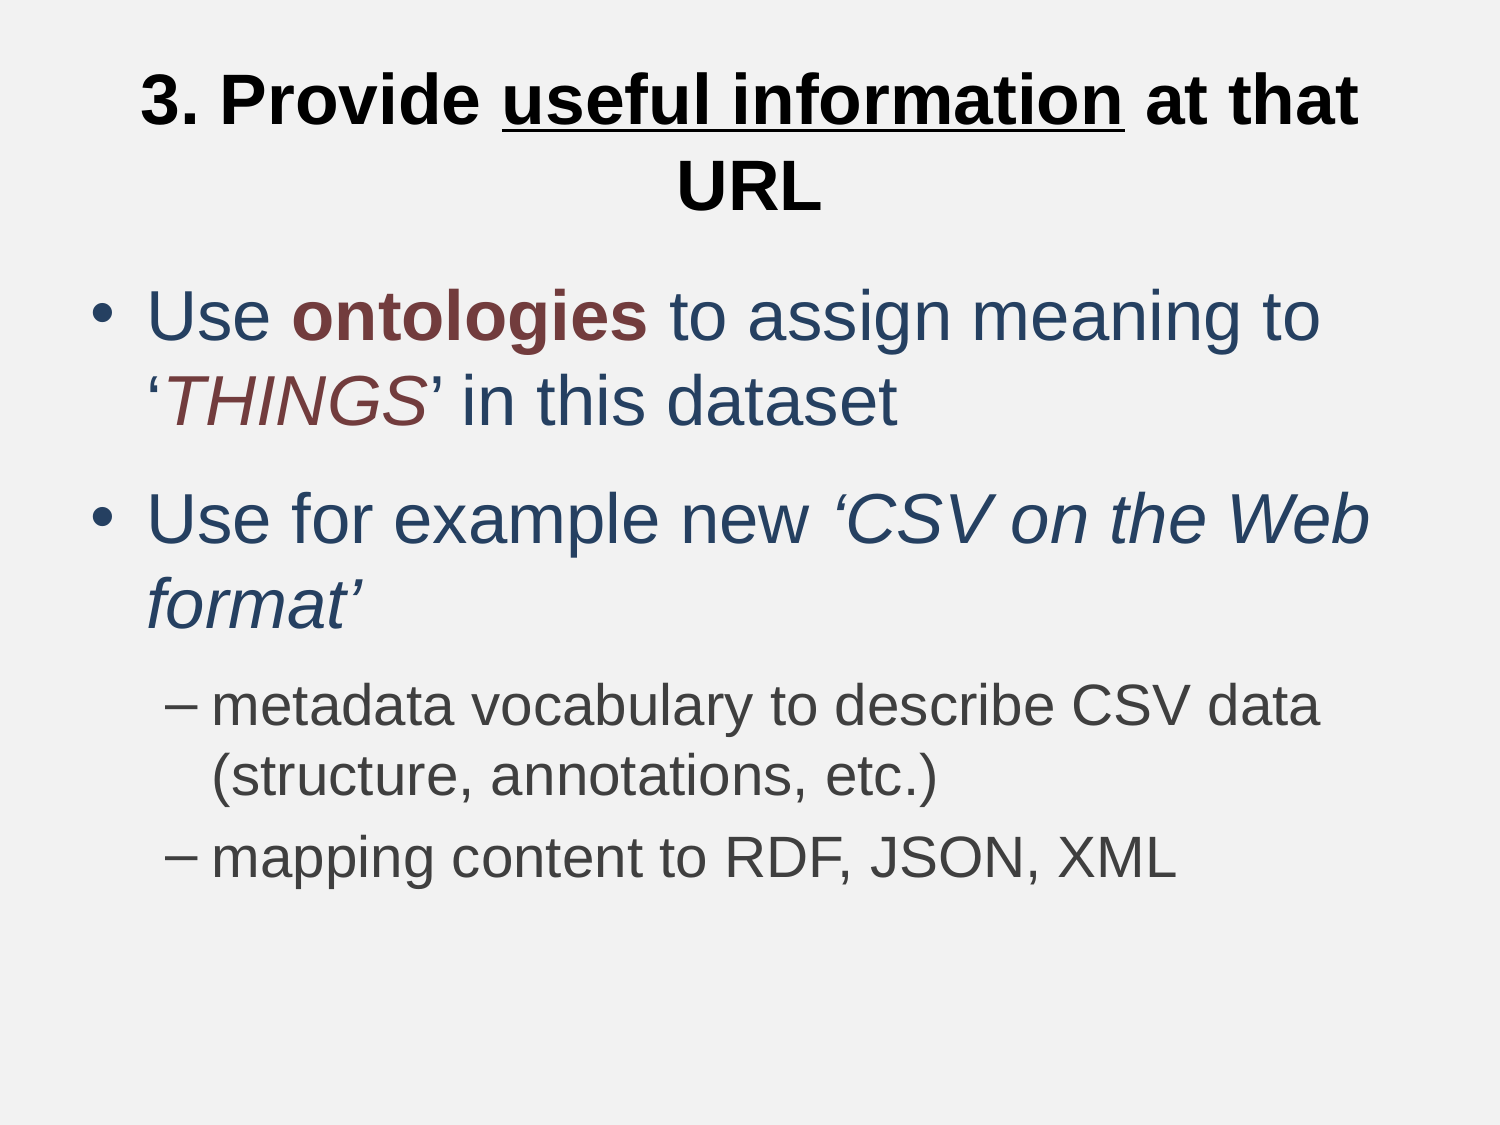

# 3. Provide useful information at that URL
Use ontologies to assign meaning to ‘THINGS’ in this dataset
Use for example new ‘CSV on the Web format’
metadata vocabulary to describe CSV data (structure, annotations, etc.)
mapping content to RDF, JSON, XML